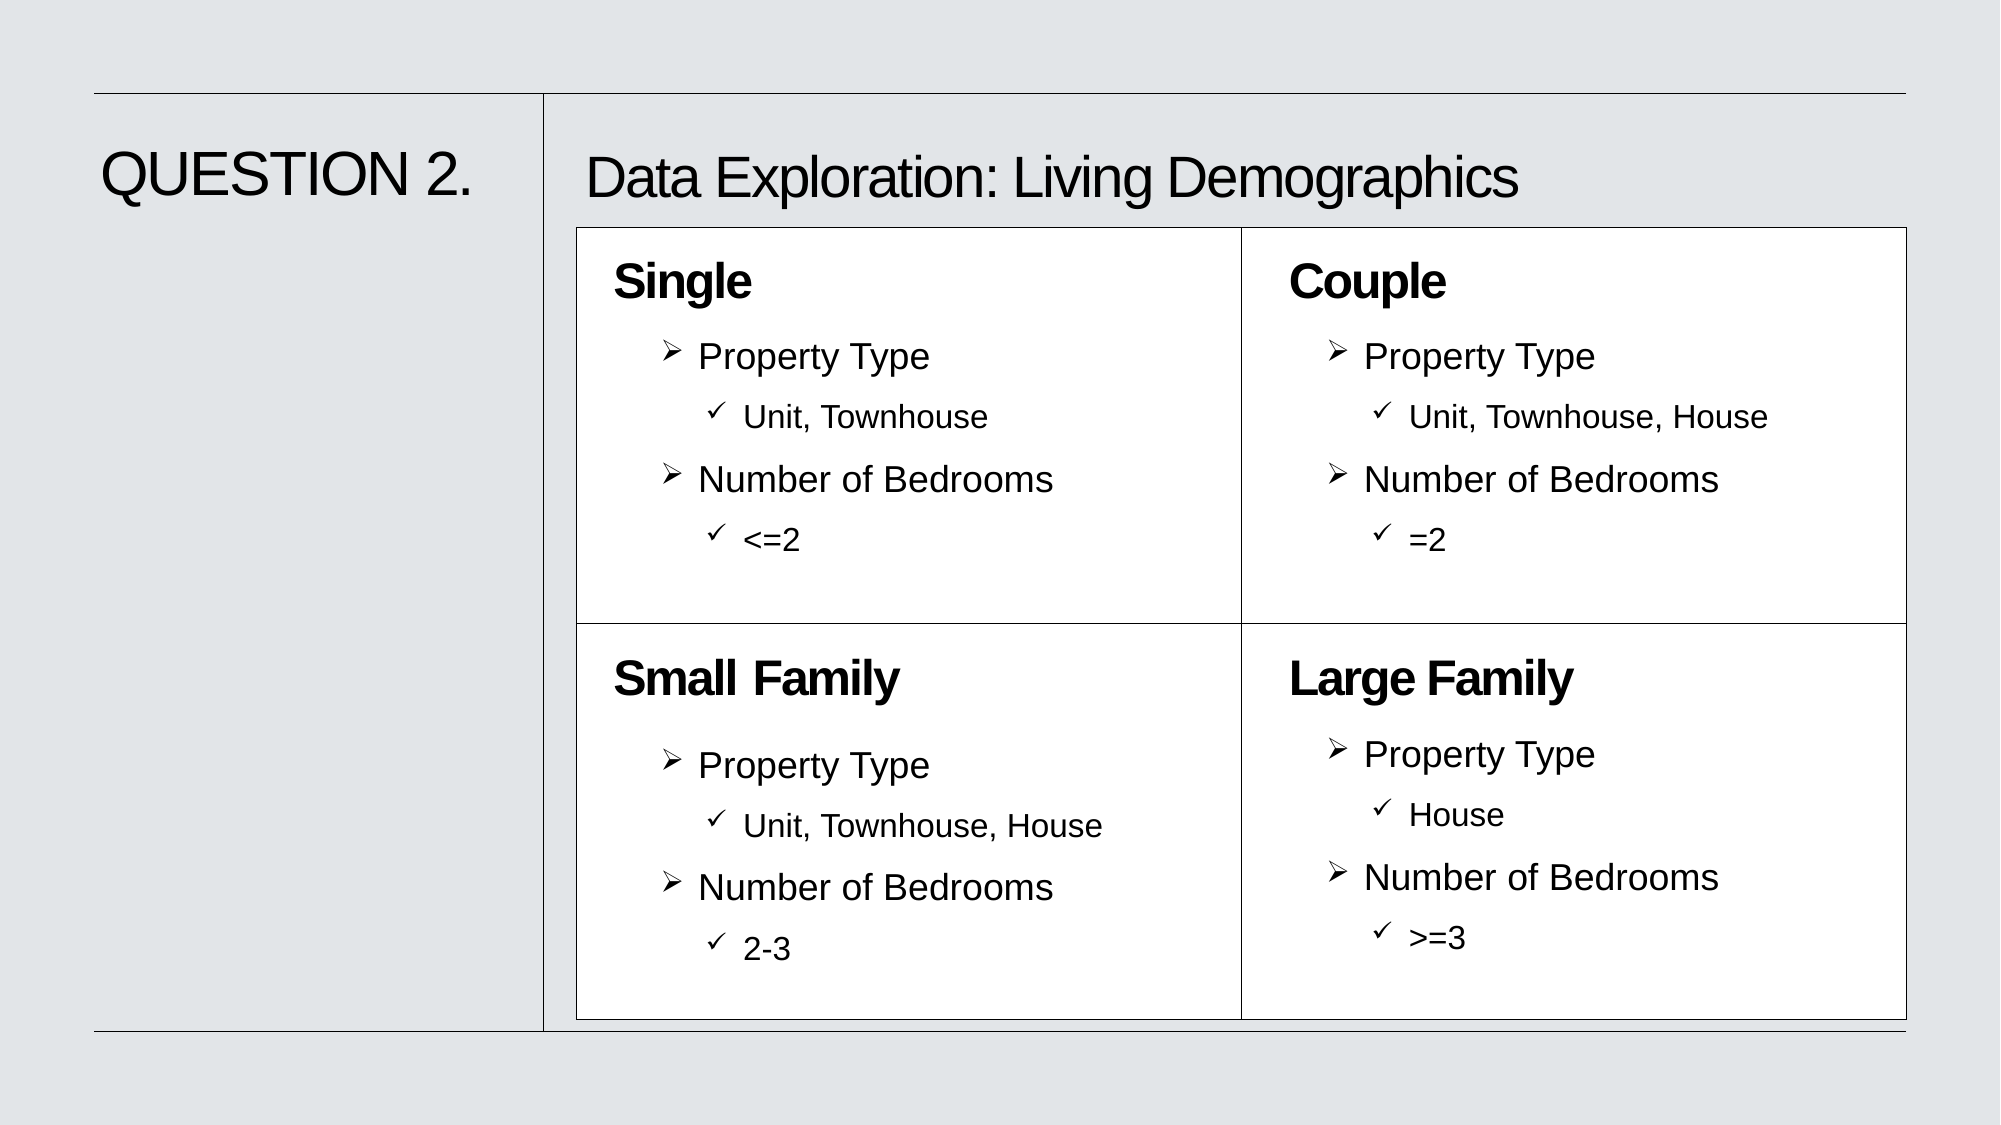

# QUESTION 2.
Data Exploration: Living Demographics

Couple
Single
Property Type
Unit, Townhouse
Number of Bedrooms
<=2
Property Type
Unit, Townhouse, House
Number of Bedrooms
=2
Small Family
Large Family
Property Type
House
Number of Bedrooms
>=3
Property Type
Unit, Townhouse, House
Number of Bedrooms
2-3